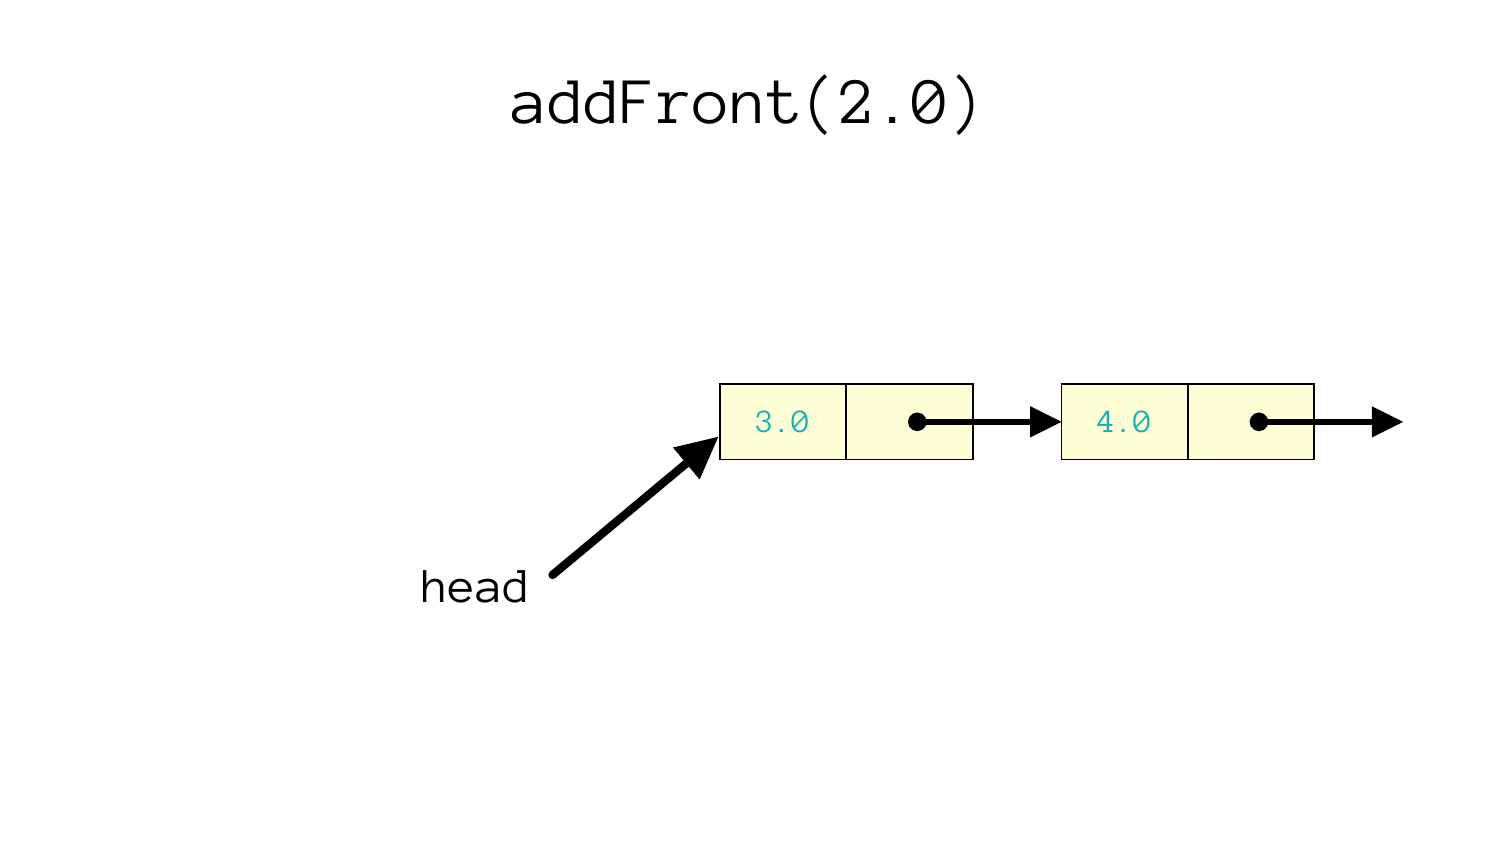

# addFront(2.0)
| 3.0 |  |
| --- | --- |
| 4.0 |  |
| --- | --- |
head